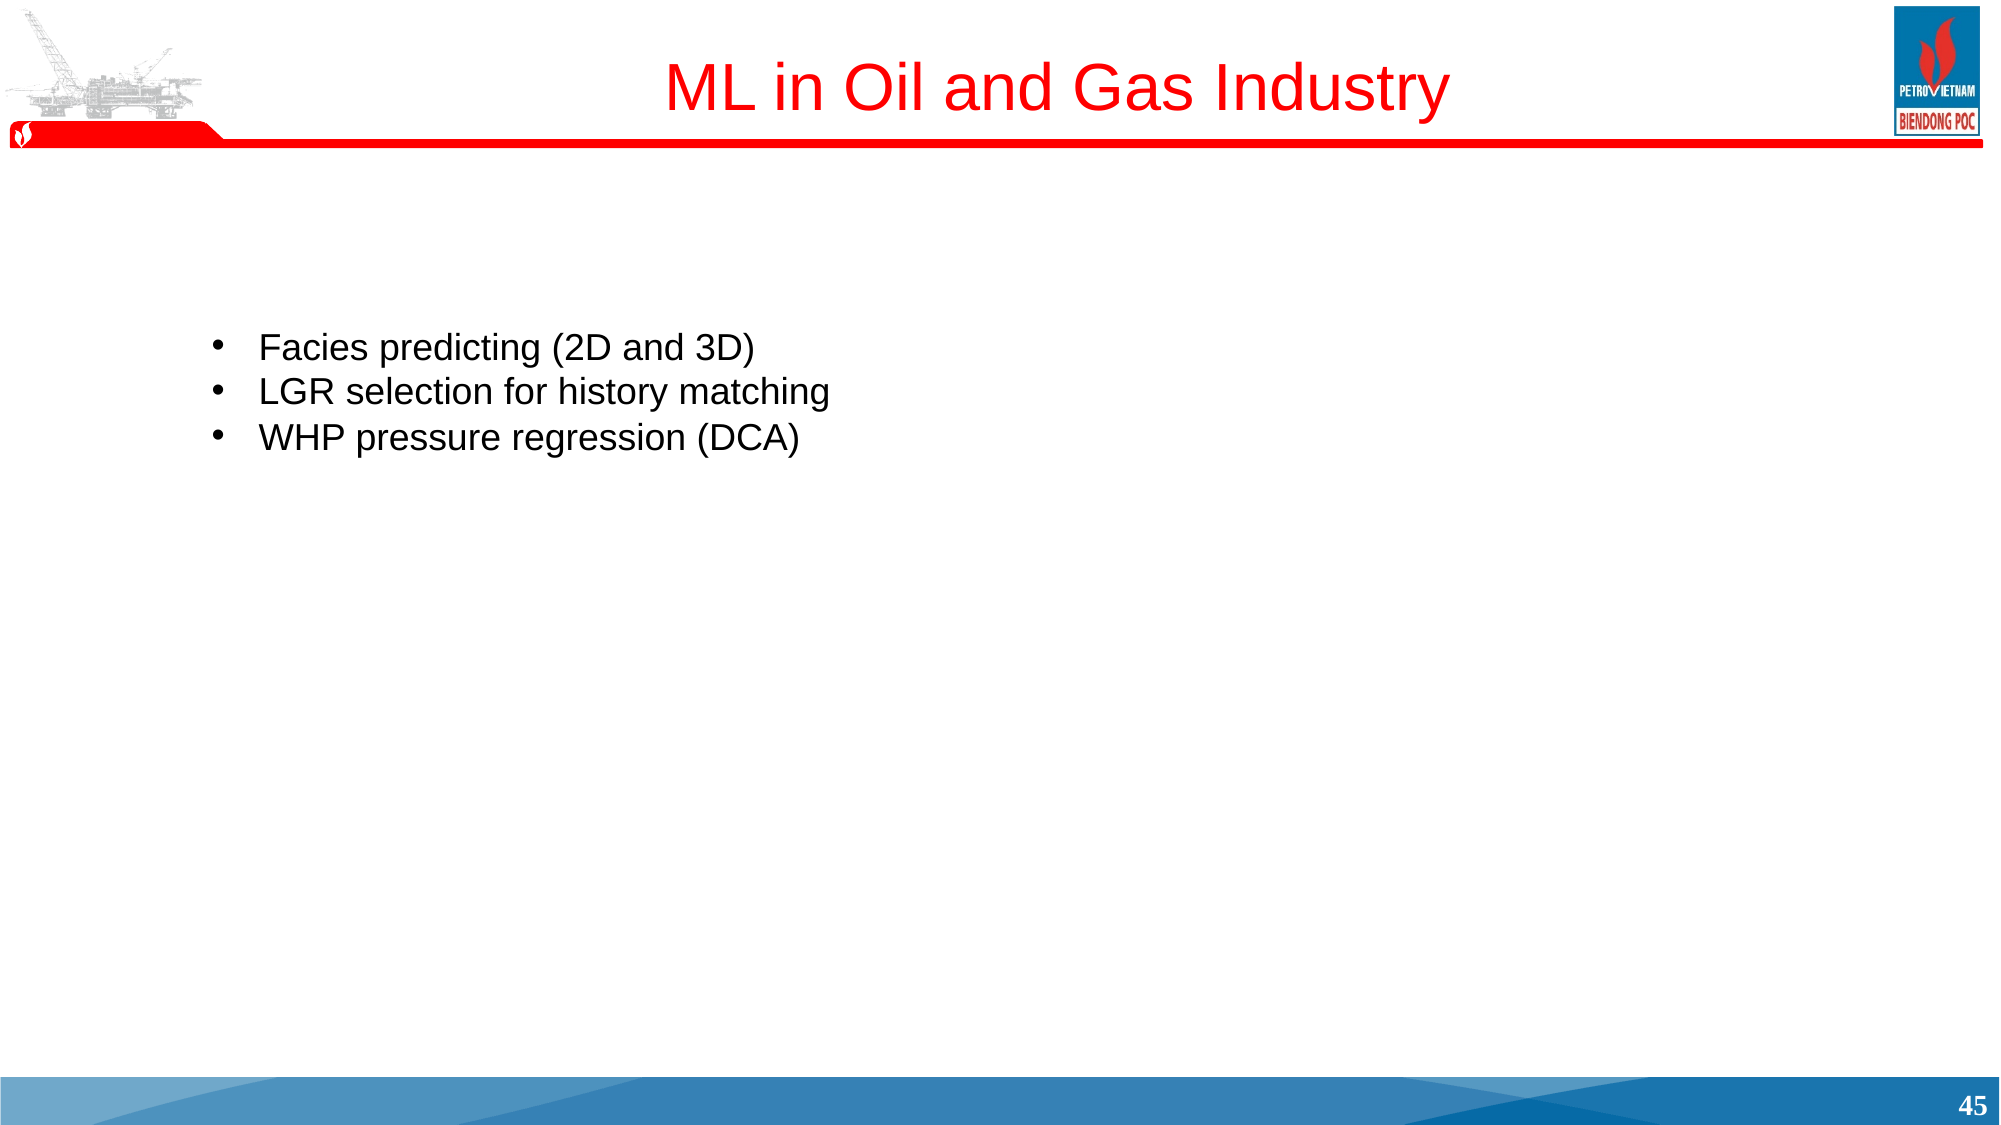

# ML in Oil and Gas Industry
Facies predicting (2D and 3D)
LGR selection for history matching
WHP pressure regression (DCA)